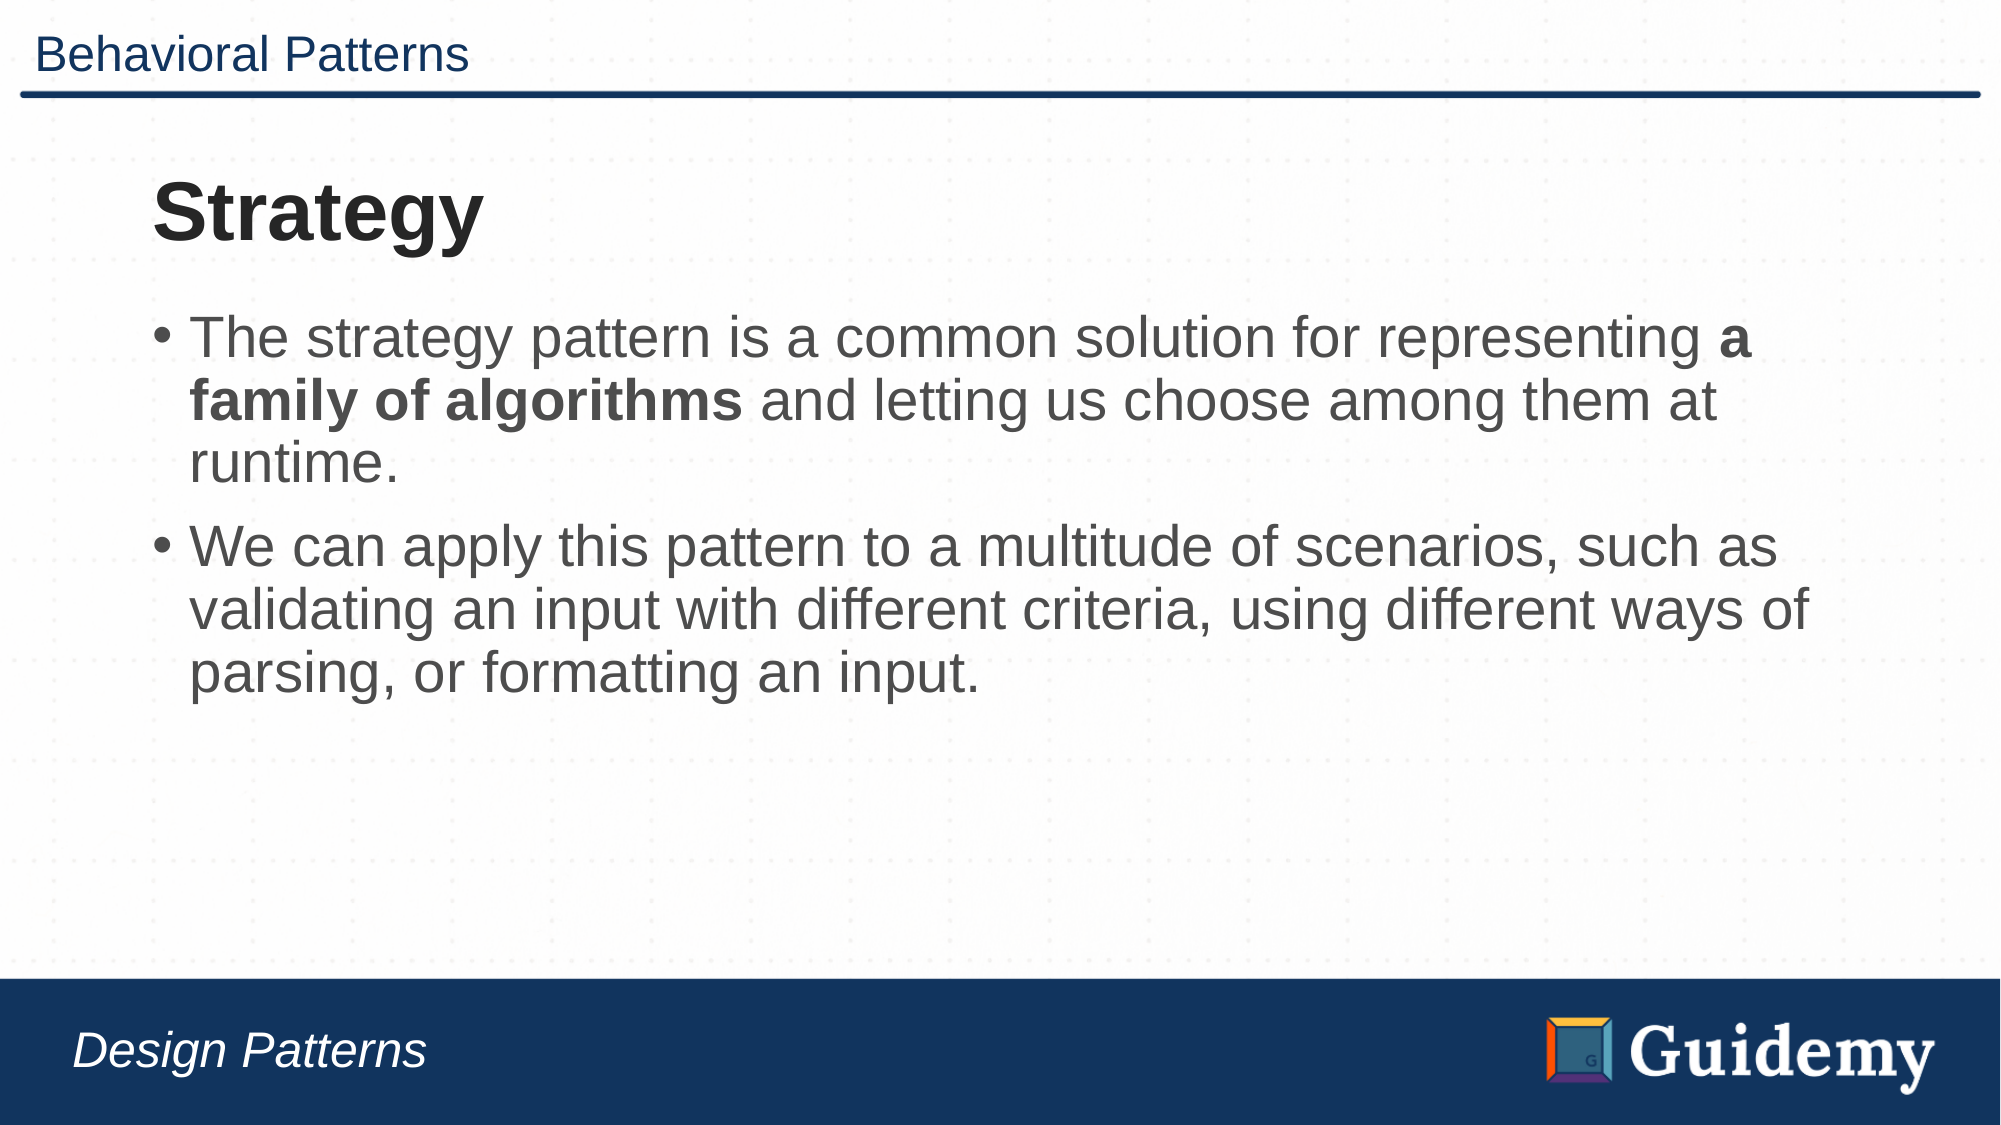

# Behavioral Patterns
Strategy
The strategy pattern is a common solution for representing a family of algorithms and letting us choose among them at runtime.
We can apply this pattern to a multitude of scenarios, such as validating an input with different criteria, using different ways of parsing, or formatting an input.
Design Patterns